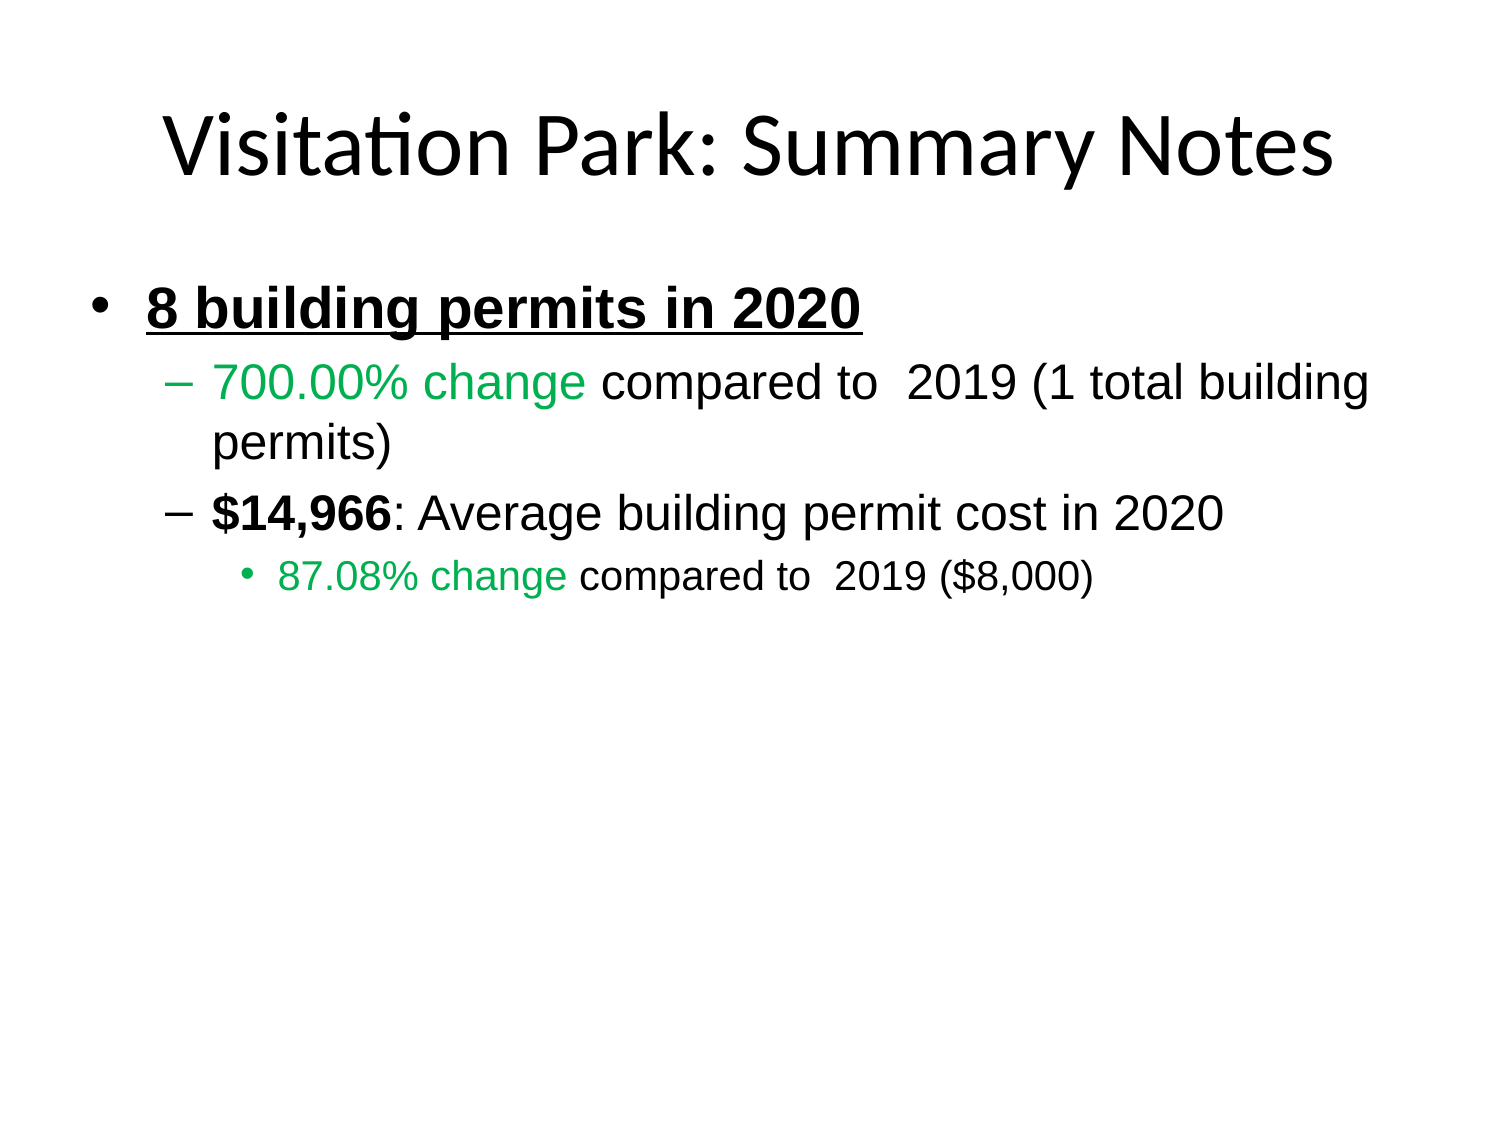

# Visitation Park: Summary Notes
8 building permits in 2020
700.00% change compared to  2019 (1 total building permits)
$14,966: Average building permit cost in 2020
87.08% change compared to  2019 ($8,000)